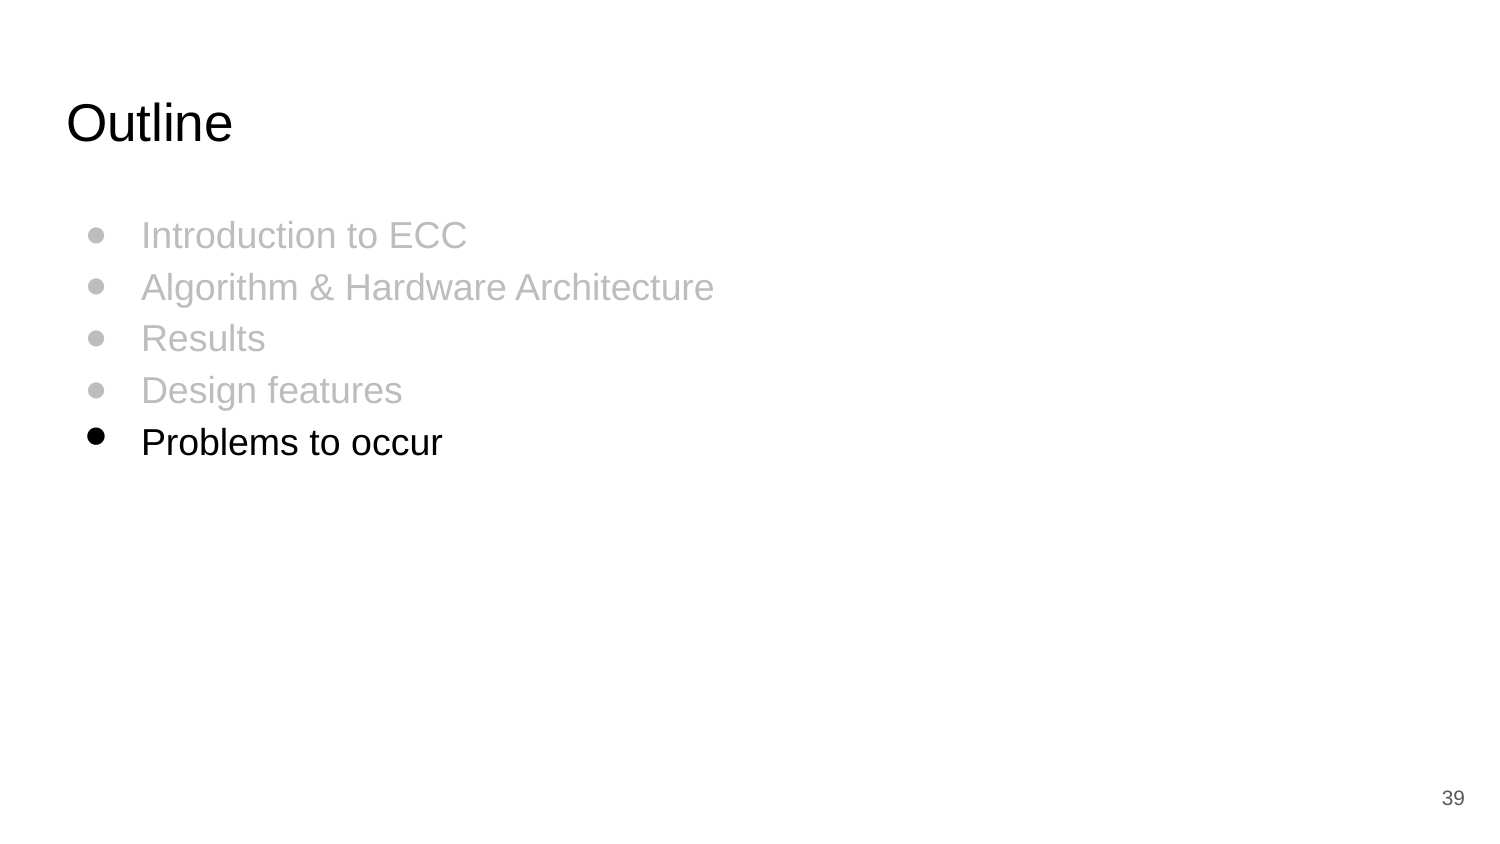

# Outline
Introduction to ECC
Algorithm & Hardware Architecture
Results
Design features
Problems to occur

39